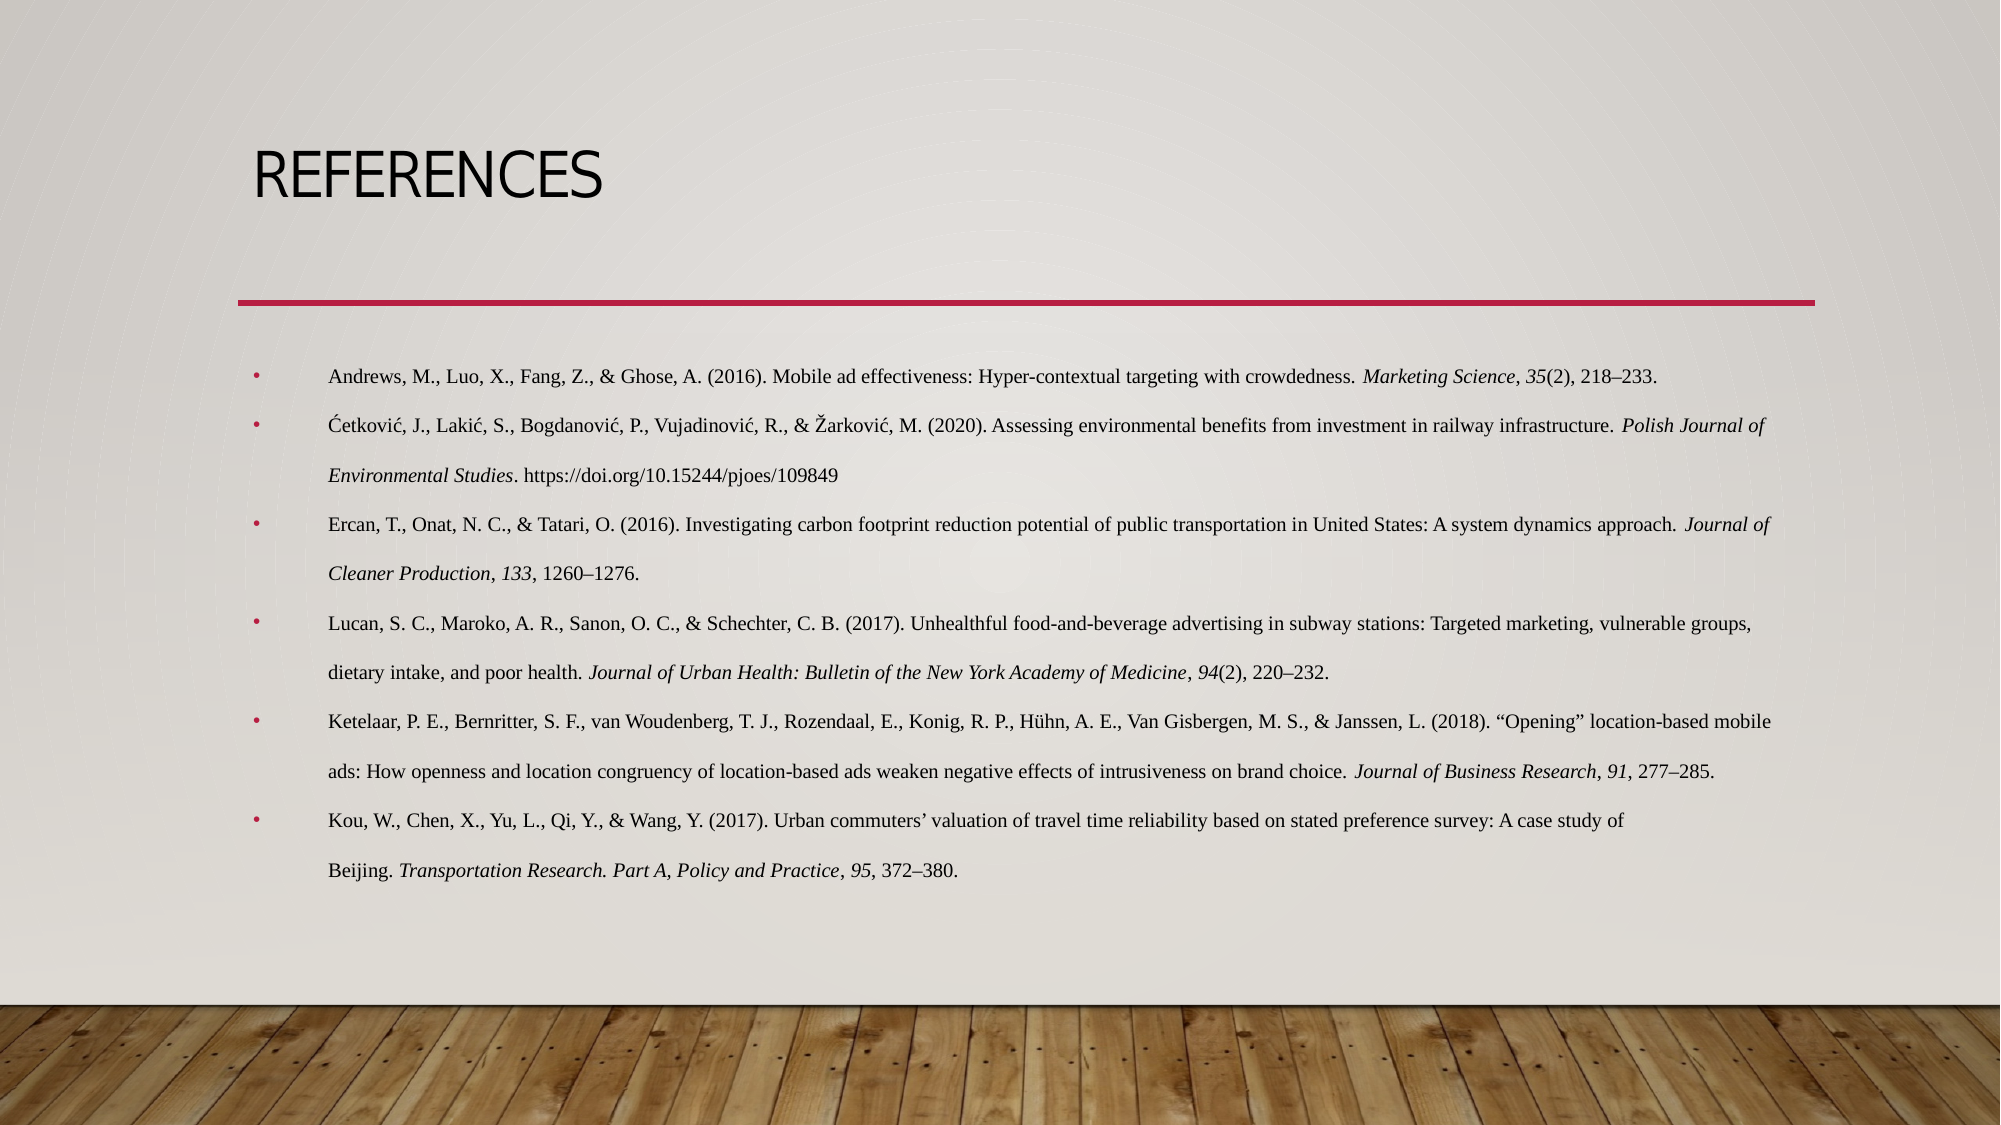

# References
Andrews, M., Luo, X., Fang, Z., & Ghose, A. (2016). Mobile ad effectiveness: Hyper-contextual targeting with crowdedness. Marketing Science, 35(2), 218–233.
Ćetković, J., Lakić, S., Bogdanović, P., Vujadinović, R., & Žarković, M. (2020). Assessing environmental benefits from investment in railway infrastructure. Polish Journal of Environmental Studies. https://doi.org/10.15244/pjoes/109849
Ercan, T., Onat, N. C., & Tatari, O. (2016). Investigating carbon footprint reduction potential of public transportation in United States: A system dynamics approach. Journal of Cleaner Production, 133, 1260–1276.
Lucan, S. C., Maroko, A. R., Sanon, O. C., & Schechter, C. B. (2017). Unhealthful food-and-beverage advertising in subway stations: Targeted marketing, vulnerable groups, dietary intake, and poor health. Journal of Urban Health: Bulletin of the New York Academy of Medicine, 94(2), 220–232.
Ketelaar, P. E., Bernritter, S. F., van Woudenberg, T. J., Rozendaal, E., Konig, R. P., Hühn, A. E., Van Gisbergen, M. S., & Janssen, L. (2018). “Opening” location-based mobile ads: How openness and location congruency of location-based ads weaken negative effects of intrusiveness on brand choice. Journal of Business Research, 91, 277–285.
Kou, W., Chen, X., Yu, L., Qi, Y., & Wang, Y. (2017). Urban commuters’ valuation of travel time reliability based on stated preference survey: A case study of Beijing. Transportation Research. Part A, Policy and Practice, 95, 372–380.